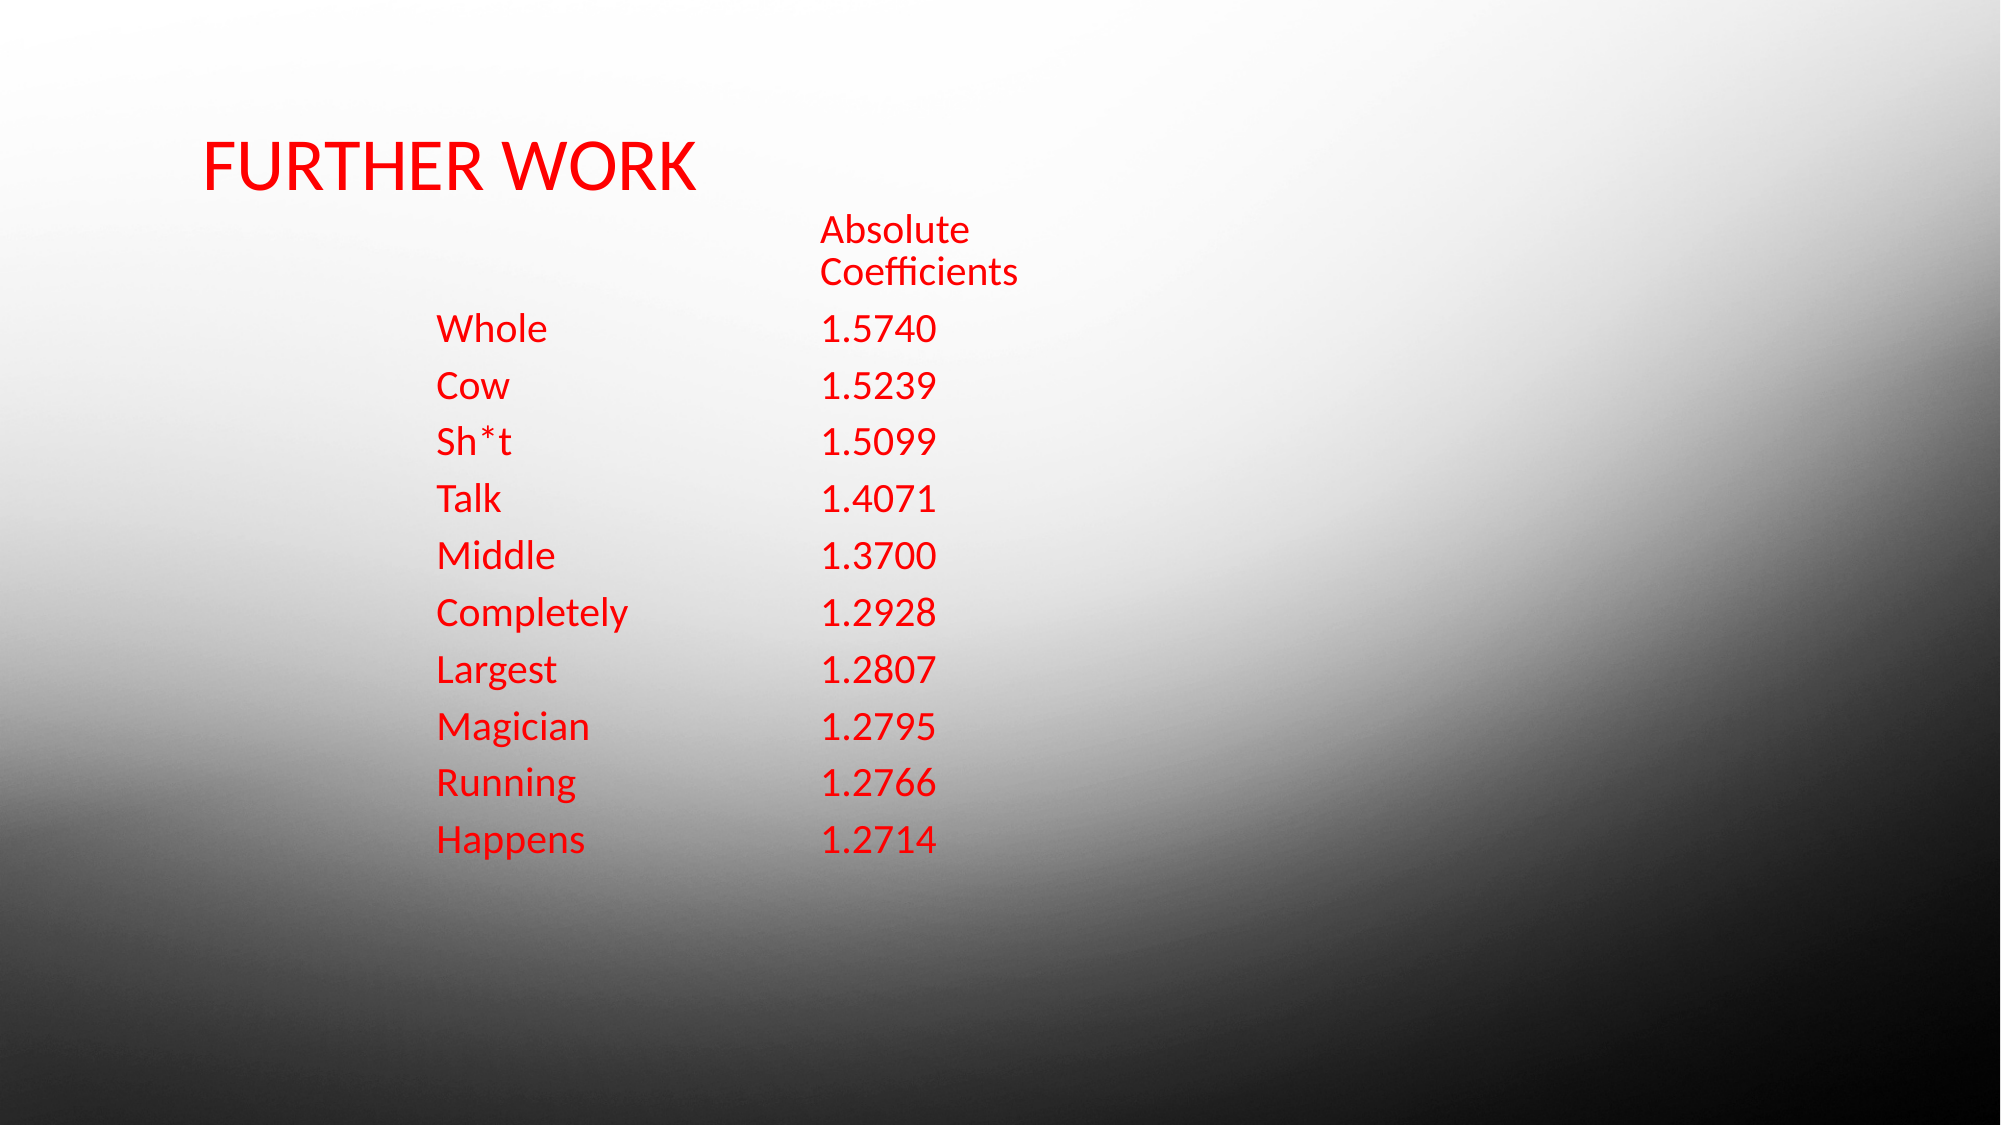

Further Work
|  | Absolute Coefficients |
| --- | --- |
| Whole | 1.5740 |
| Cow | 1.5239 |
| Sh\*t | 1.5099 |
| Talk | 1.4071 |
| Middle | 1.3700 |
| Completely | 1.2928 |
| Largest | 1.2807 |
| Magician | 1.2795 |
| Running | 1.2766 |
| Happens | 1.2714 |